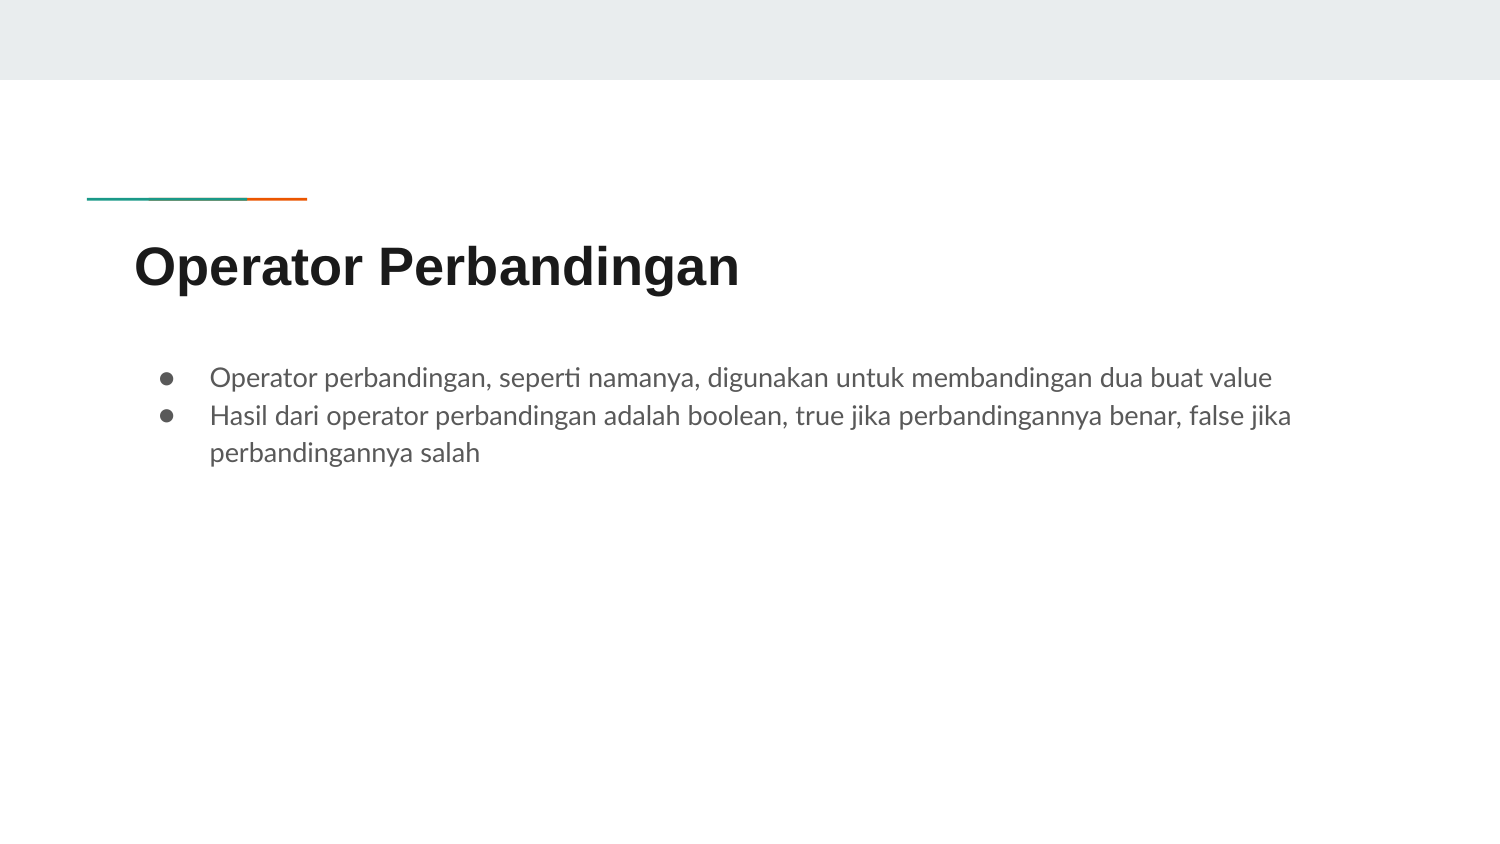

# Operator Perbandingan
Operator perbandingan, seperti namanya, digunakan untuk membandingan dua buat value
Hasil dari operator perbandingan adalah boolean, true jika perbandingannya benar, false jika perbandingannya salah